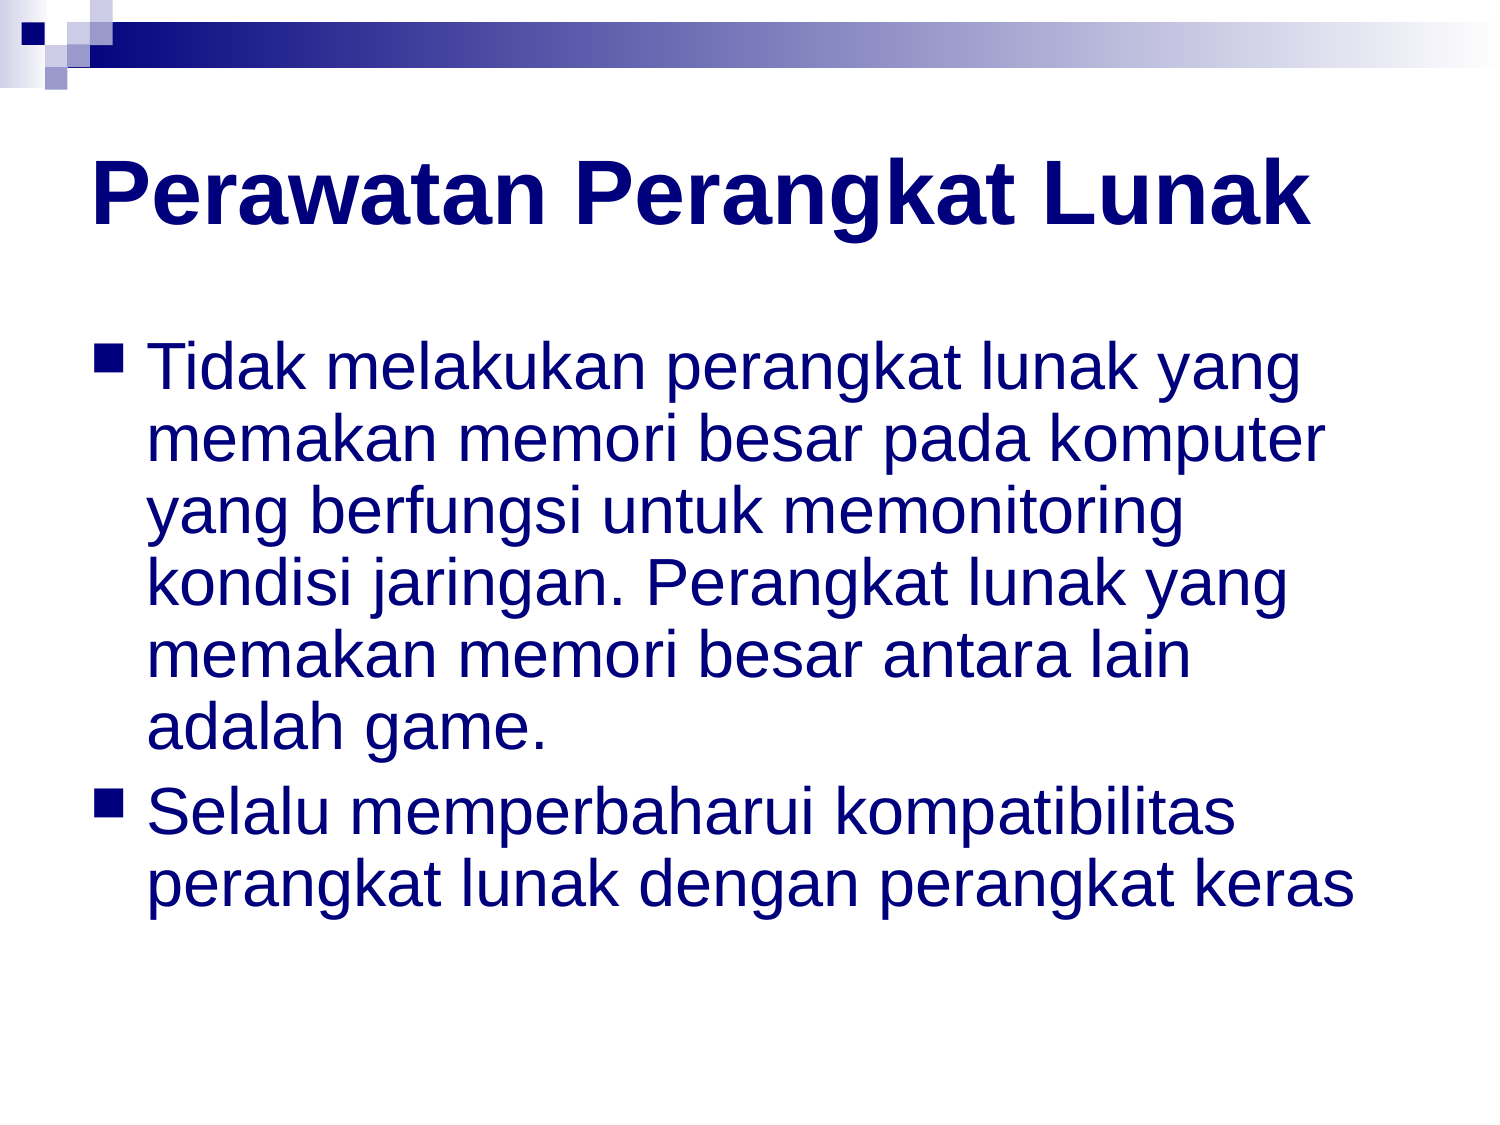

# Perawatan Perangkat Lunak
Tidak melakukan perangkat lunak yang memakan memori besar pada komputer yang berfungsi untuk memonitoring kondisi jaringan. Perangkat lunak yang memakan memori besar antara lain adalah game.
Selalu memperbaharui kompatibilitas perangkat lunak dengan perangkat keras